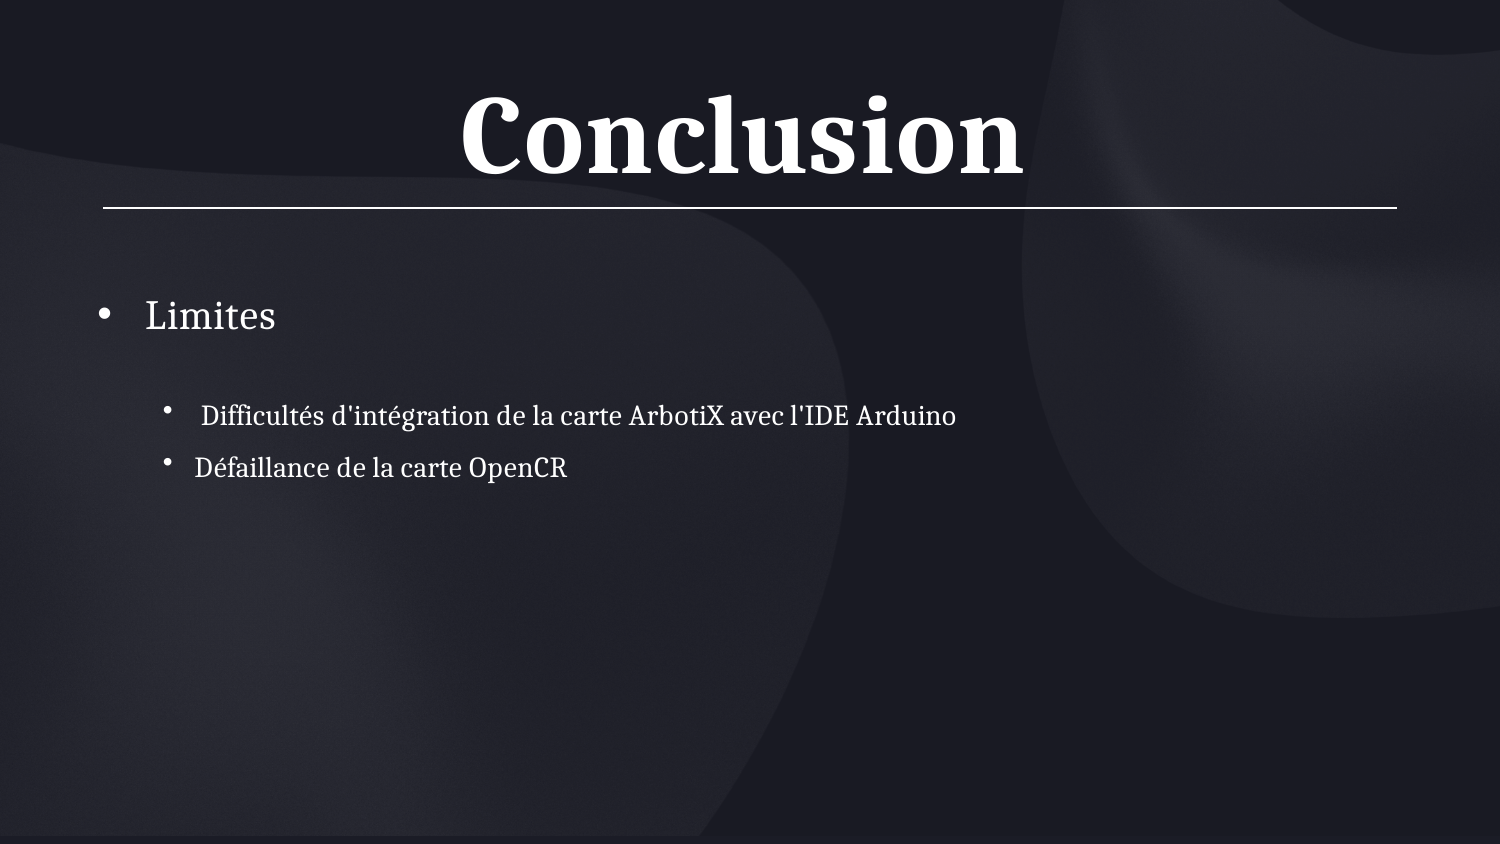

Conclusion

Limites
 Difficultés d'intégration de la carte ArbotiX avec l'IDE Arduino
Défaillance de la carte OpenCR